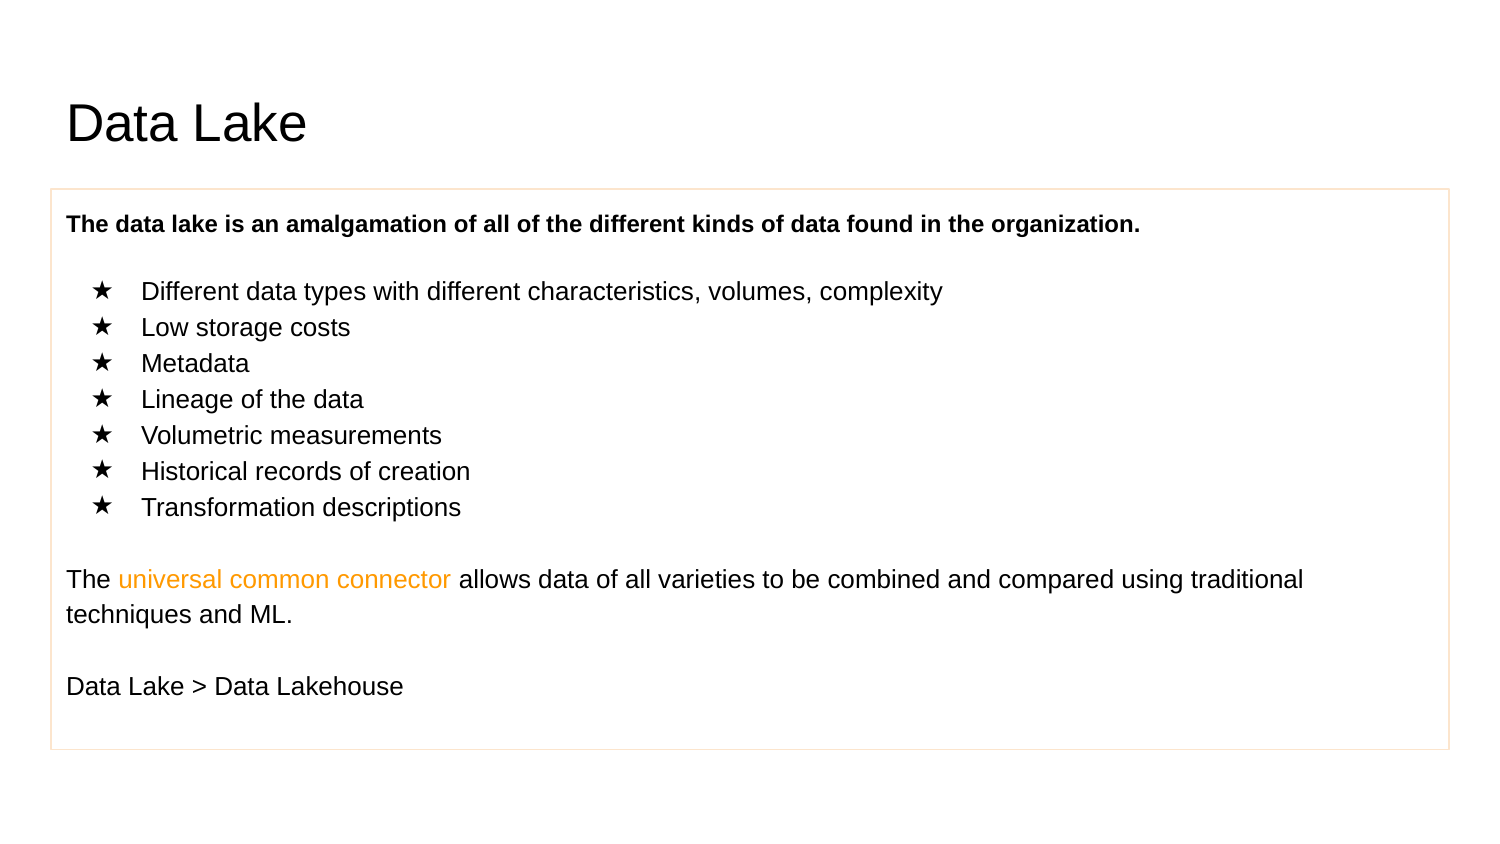

# Data Lake
The data lake is an amalgamation of all of the different kinds of data found in the organization.

Different data types with different characteristics, volumes, complexity
Low storage costs
Metadata
Lineage of the data
Volumetric measurements
Historical records of creation
Transformation descriptions

The universal common connector allows data of all varieties to be combined and compared using traditional techniques and ML.

Data Lake > Data Lakehouse